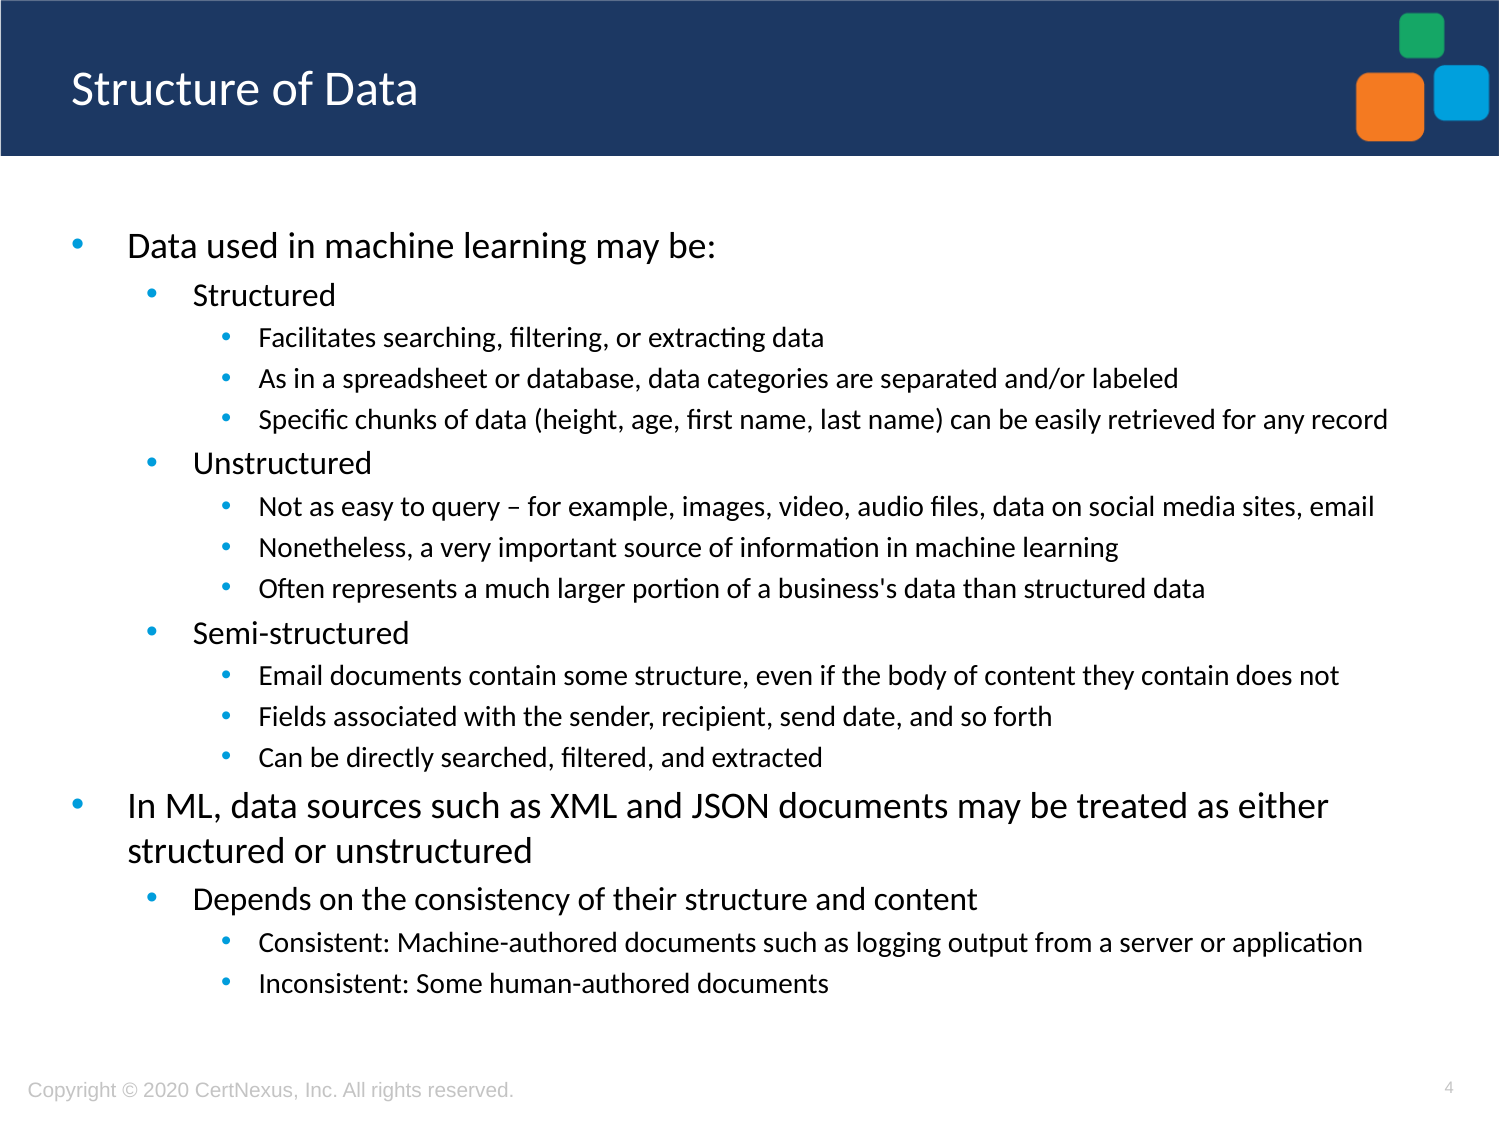

# Structure of Data
Data used in machine learning may be:
Structured
Facilitates searching, filtering, or extracting data
As in a spreadsheet or database, data categories are separated and/or labeled
Specific chunks of data (height, age, first name, last name) can be easily retrieved for any record
Unstructured
Not as easy to query – for example, images, video, audio files, data on social media sites, email
Nonetheless, a very important source of information in machine learning
Often represents a much larger portion of a business's data than structured data
Semi-structured
Email documents contain some structure, even if the body of content they contain does not
Fields associated with the sender, recipient, send date, and so forth
Can be directly searched, filtered, and extracted
In ML, data sources such as XML and JSON documents may be treated as either structured or unstructured
Depends on the consistency of their structure and content
Consistent: Machine-authored documents such as logging output from a server or application
Inconsistent: Some human-authored documents
4